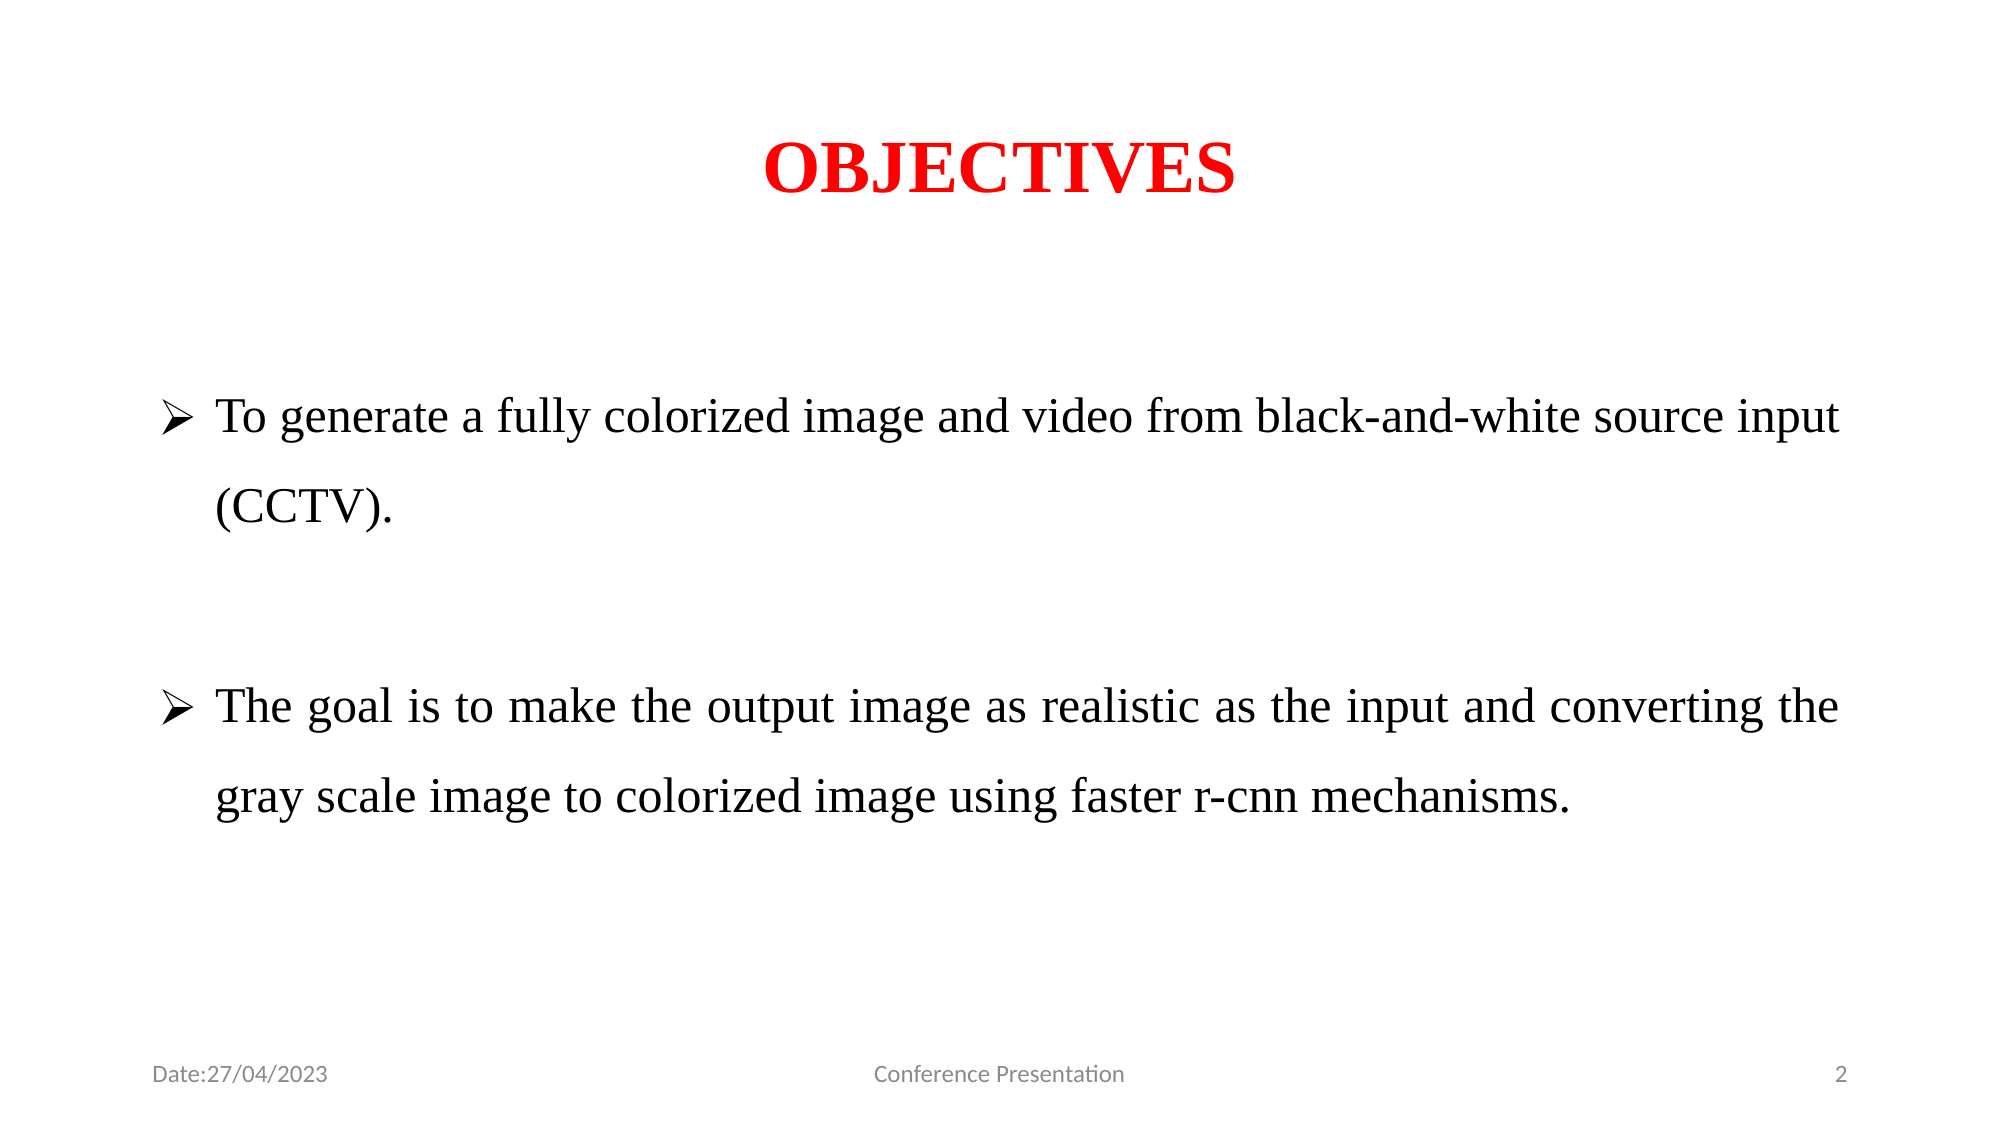

# OBJECTIVES

To generate a fully colorized image and video from black-and-white source input (CCTV).

The goal is to make the output image as realistic as the input and converting the gray scale image to colorized image using faster r-cnn mechanisms.

Date:27/04/2023
Conference Presentation
2